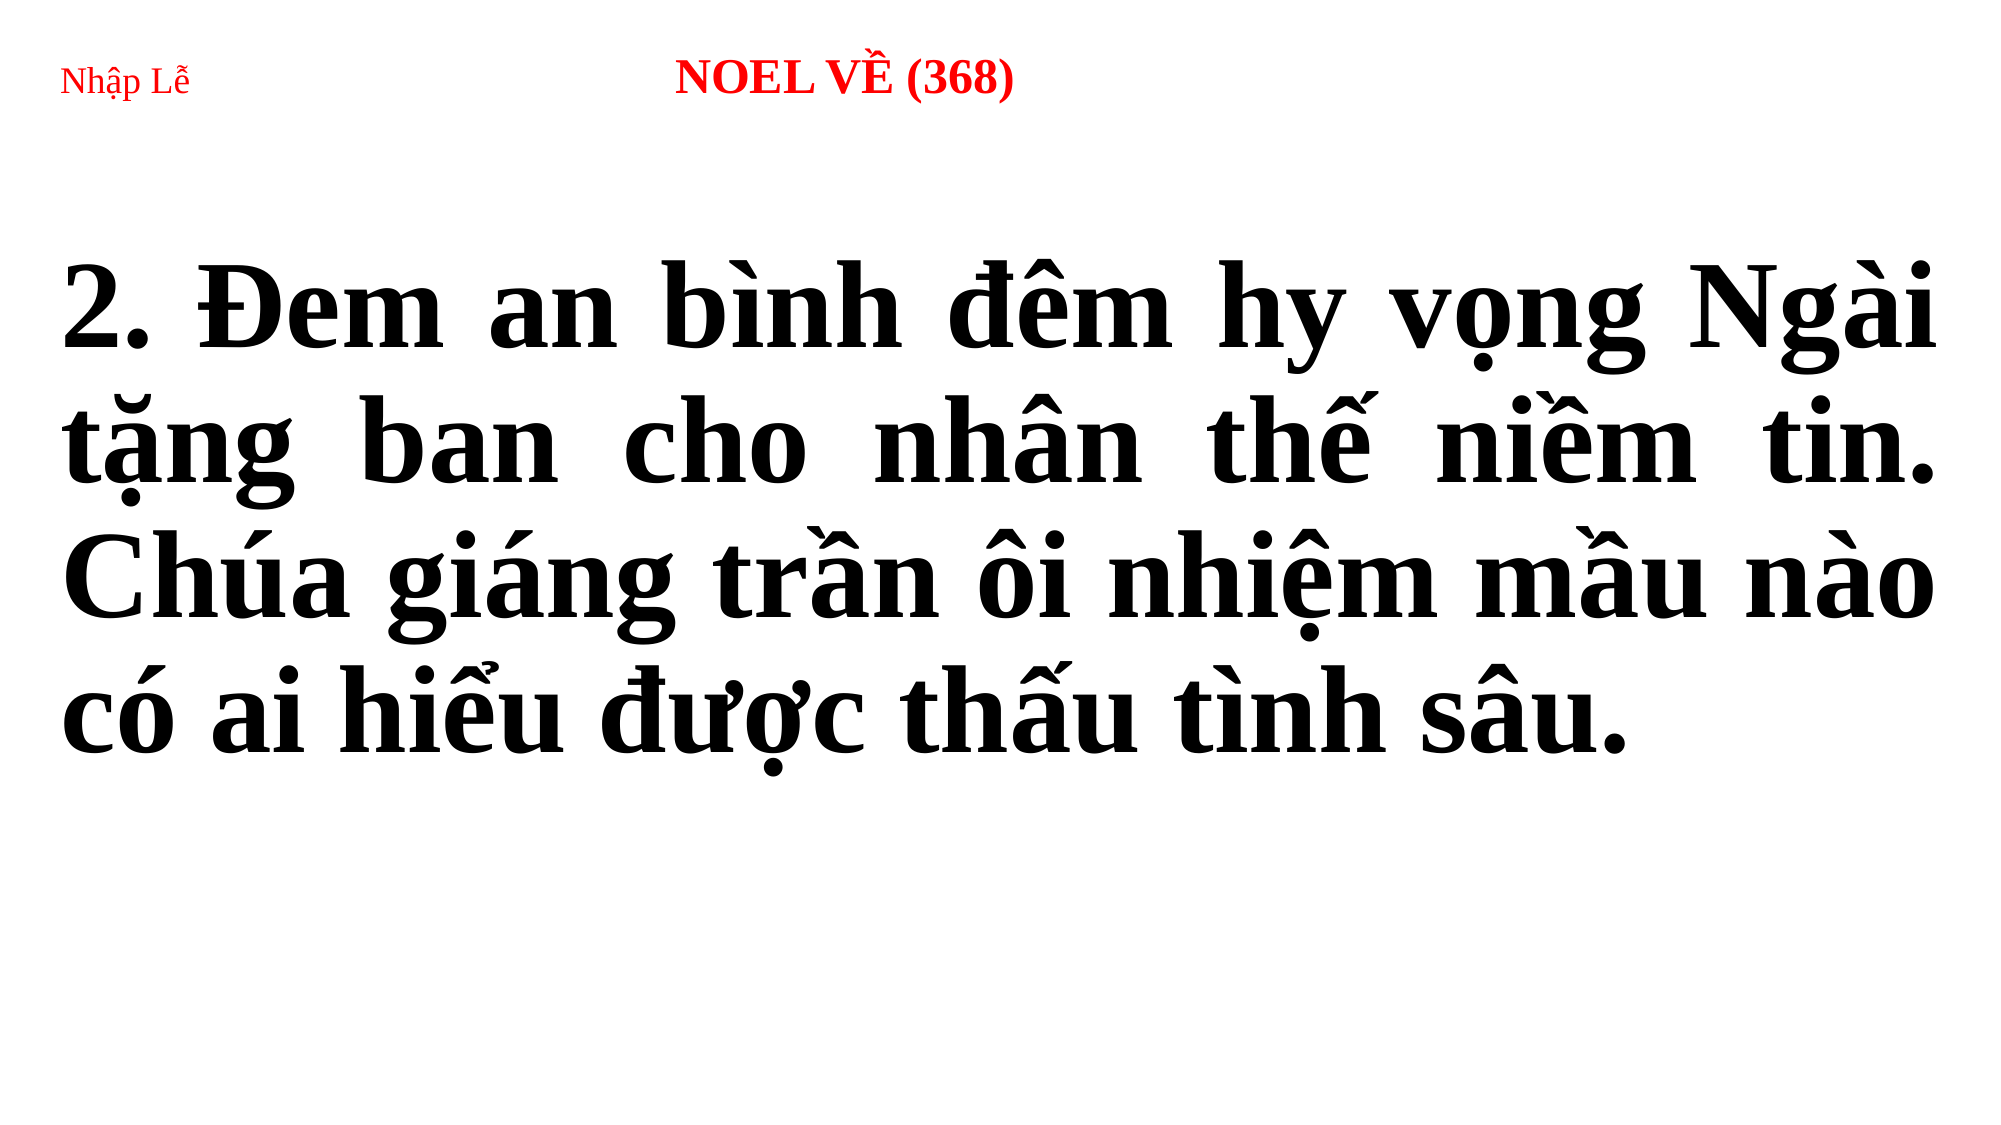

# Nhập Lễ                                                   NOEL VỀ (368)
2. Đem an bình đêm hy vọng Ngài tặng ban cho nhân thế niềm tin. Chúa giáng trần ôi nhiệm mầu nào có ai hiểu được thấu tình sâu.